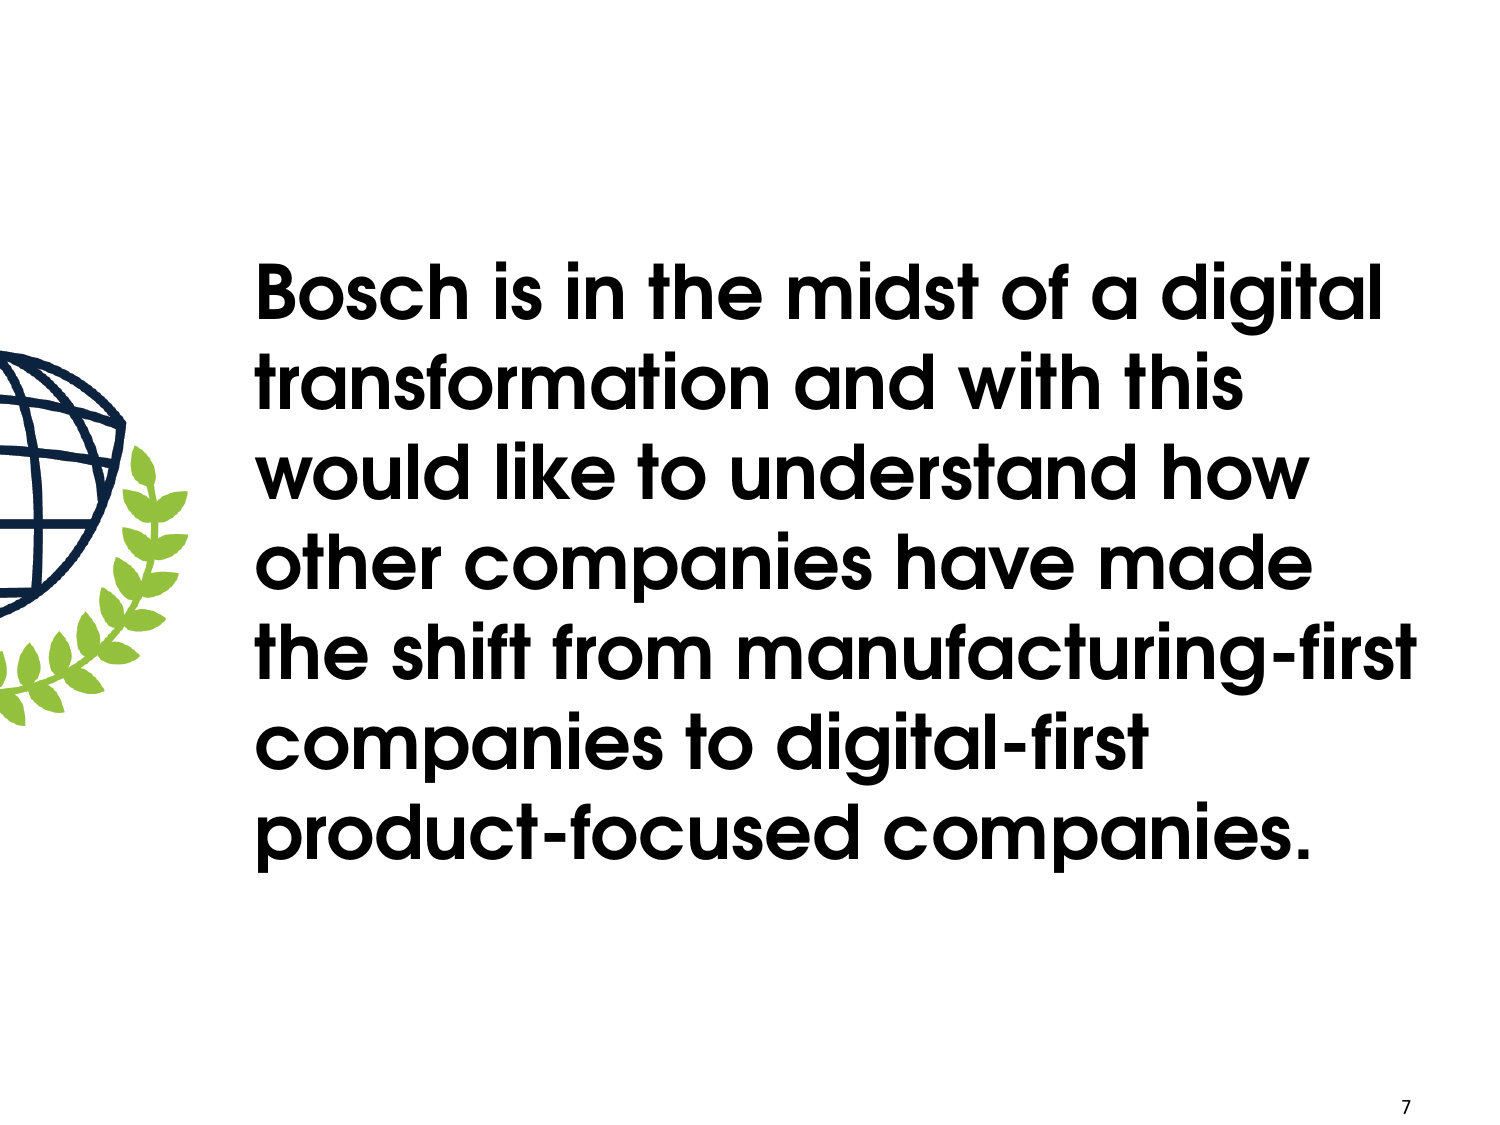

Bosch is in the midst of a digital transformation and with this would like to understand how other companies have made the shift from manufacturing-first companies to digital-first product-focused companies.
7